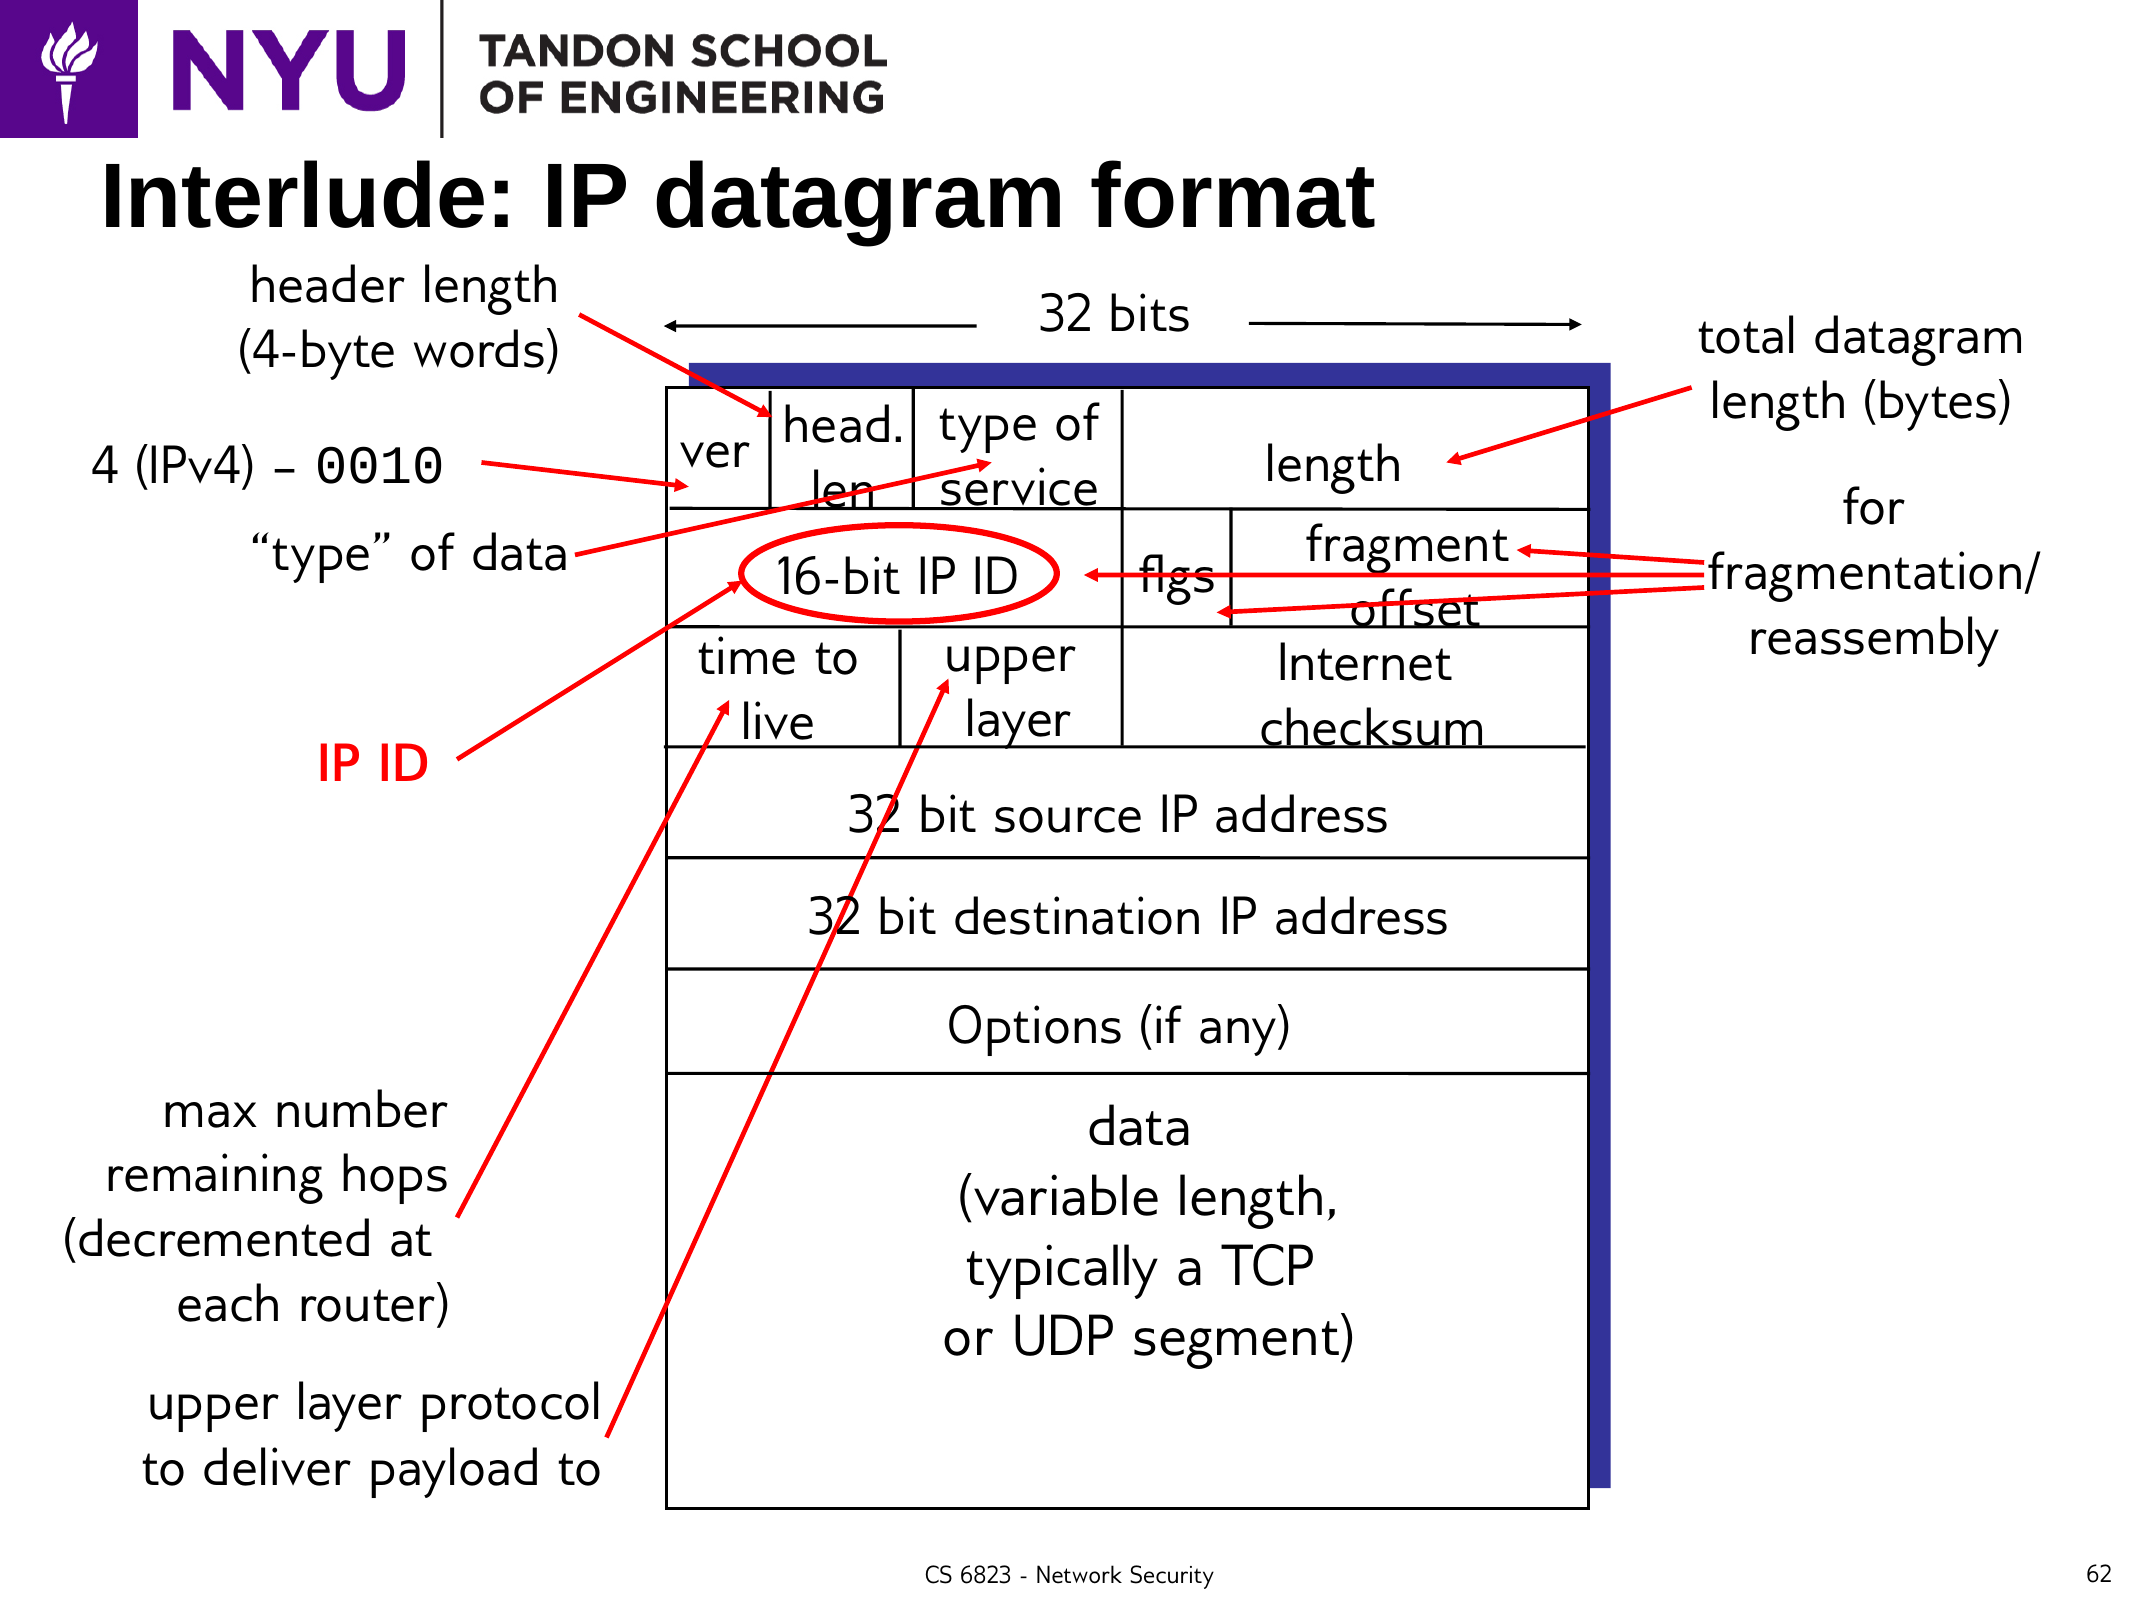

# Interlude: IP datagram format
header length
 (4-byte words)

32 bits
total datagram
length (bytes)

type of
service
head.
len

ver
length
4 (IPv4) – 0010
for
fragmentation/
reassembly

fragment
 offset
“type” of data

flgs
16-bit IP ID

upper
 layer
time to
live
Internet
 checksum

IP ID

32 bit source IP address

32 bit destination IP address

Options (if any)
max number
remaining hops
(decremented at
each router)

data
(variable length,
typically a TCP
or UDP segment)
upper layer protocol
to deliver payload to
62